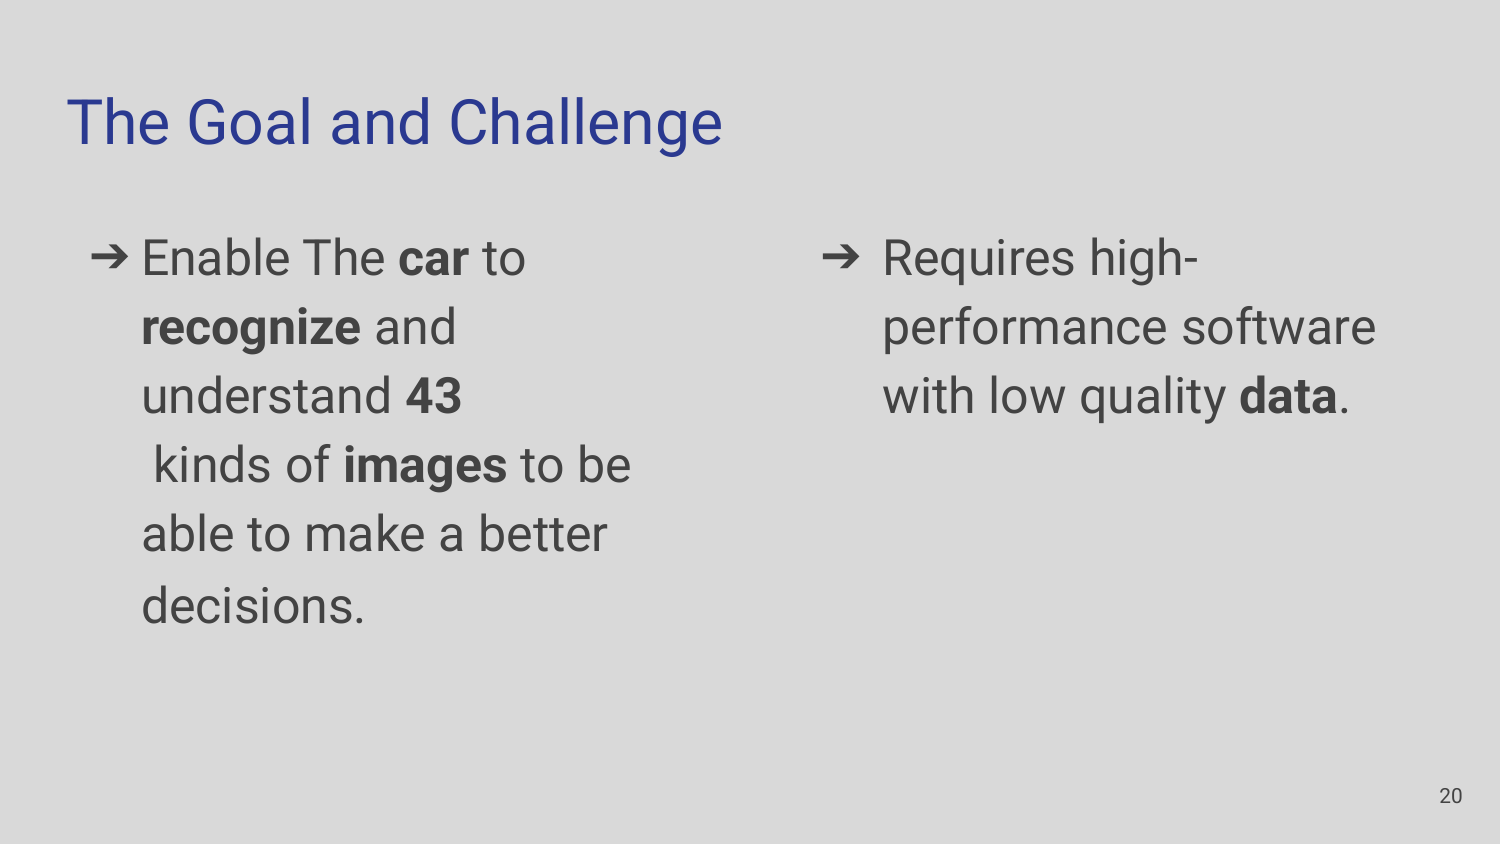

# The Goal and Challenge
Enable The car to recognize and understand 43
 kinds of images to be able to make a better decisions.
Requires high-performance software with low quality data.
20